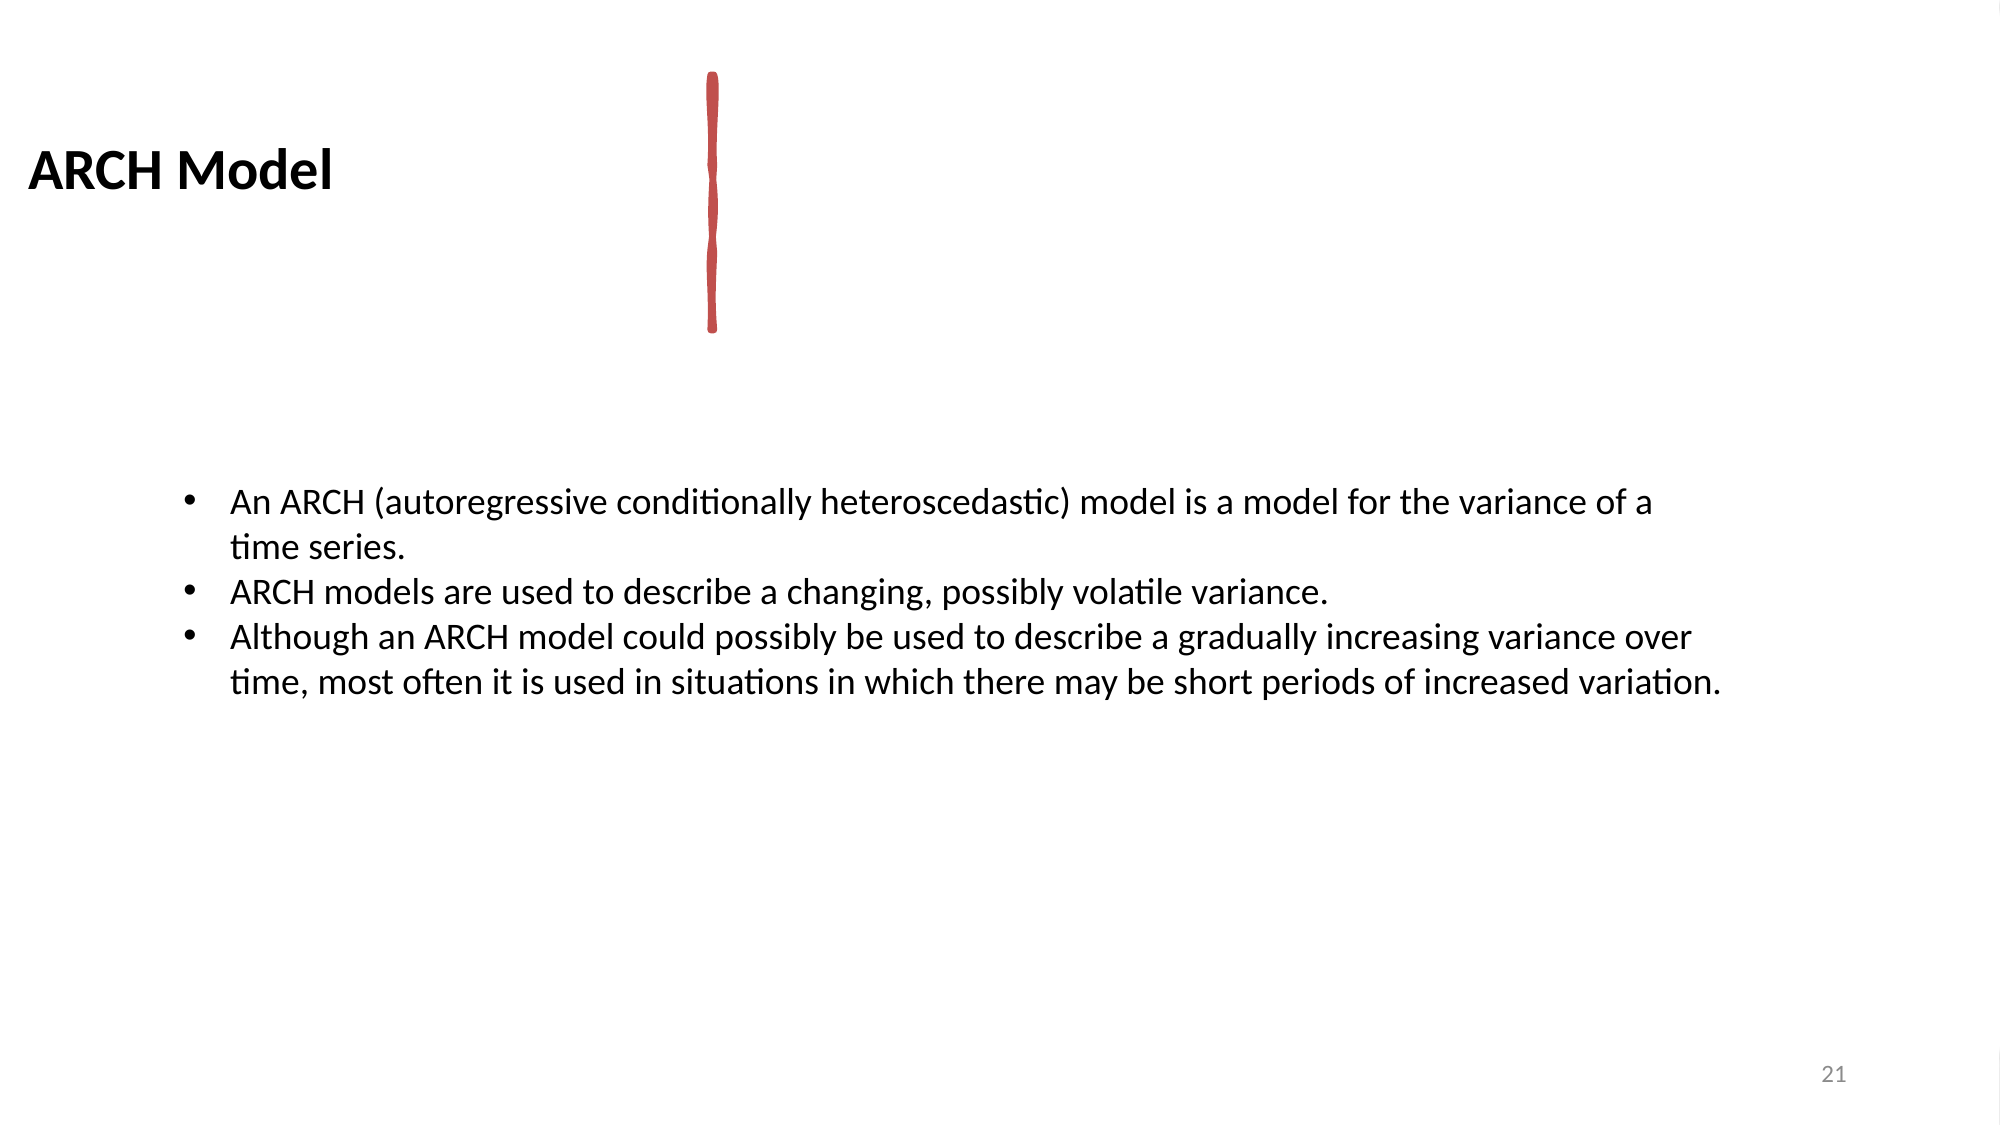

# ARCH Model

An ARCH (autoregressive conditionally heteroscedastic) model is a model for the variance of a time series.
ARCH models are used to describe a changing, possibly volatile variance.
Although an ARCH model could possibly be used to describe a gradually increasing variance over time, most often it is used in situations in which there may be short periods of increased variation.
21